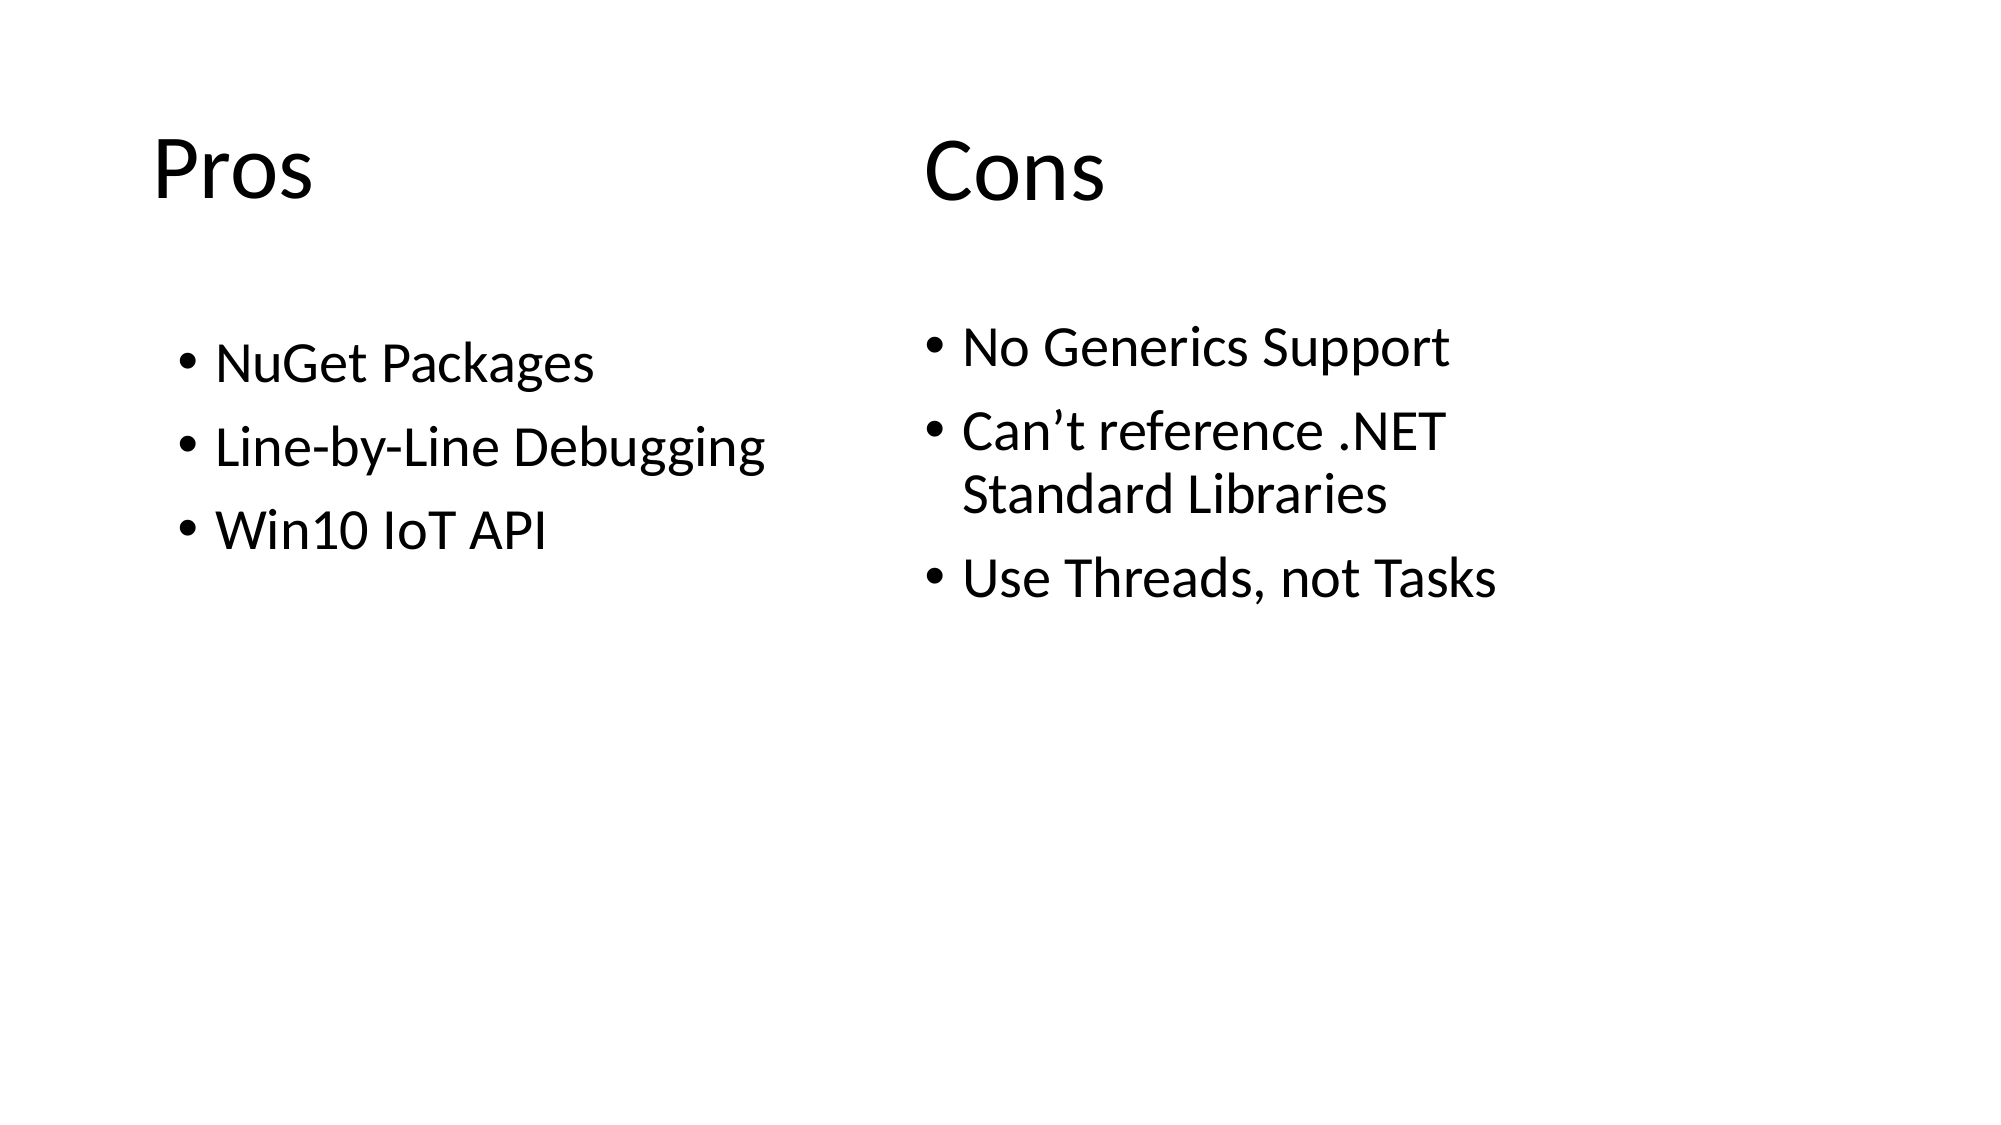

# Pros
Cons
No Generics Support
Can’t reference .NET Standard Libraries
Use Threads, not Tasks
NuGet Packages
Line-by-Line Debugging
Win10 IoT API